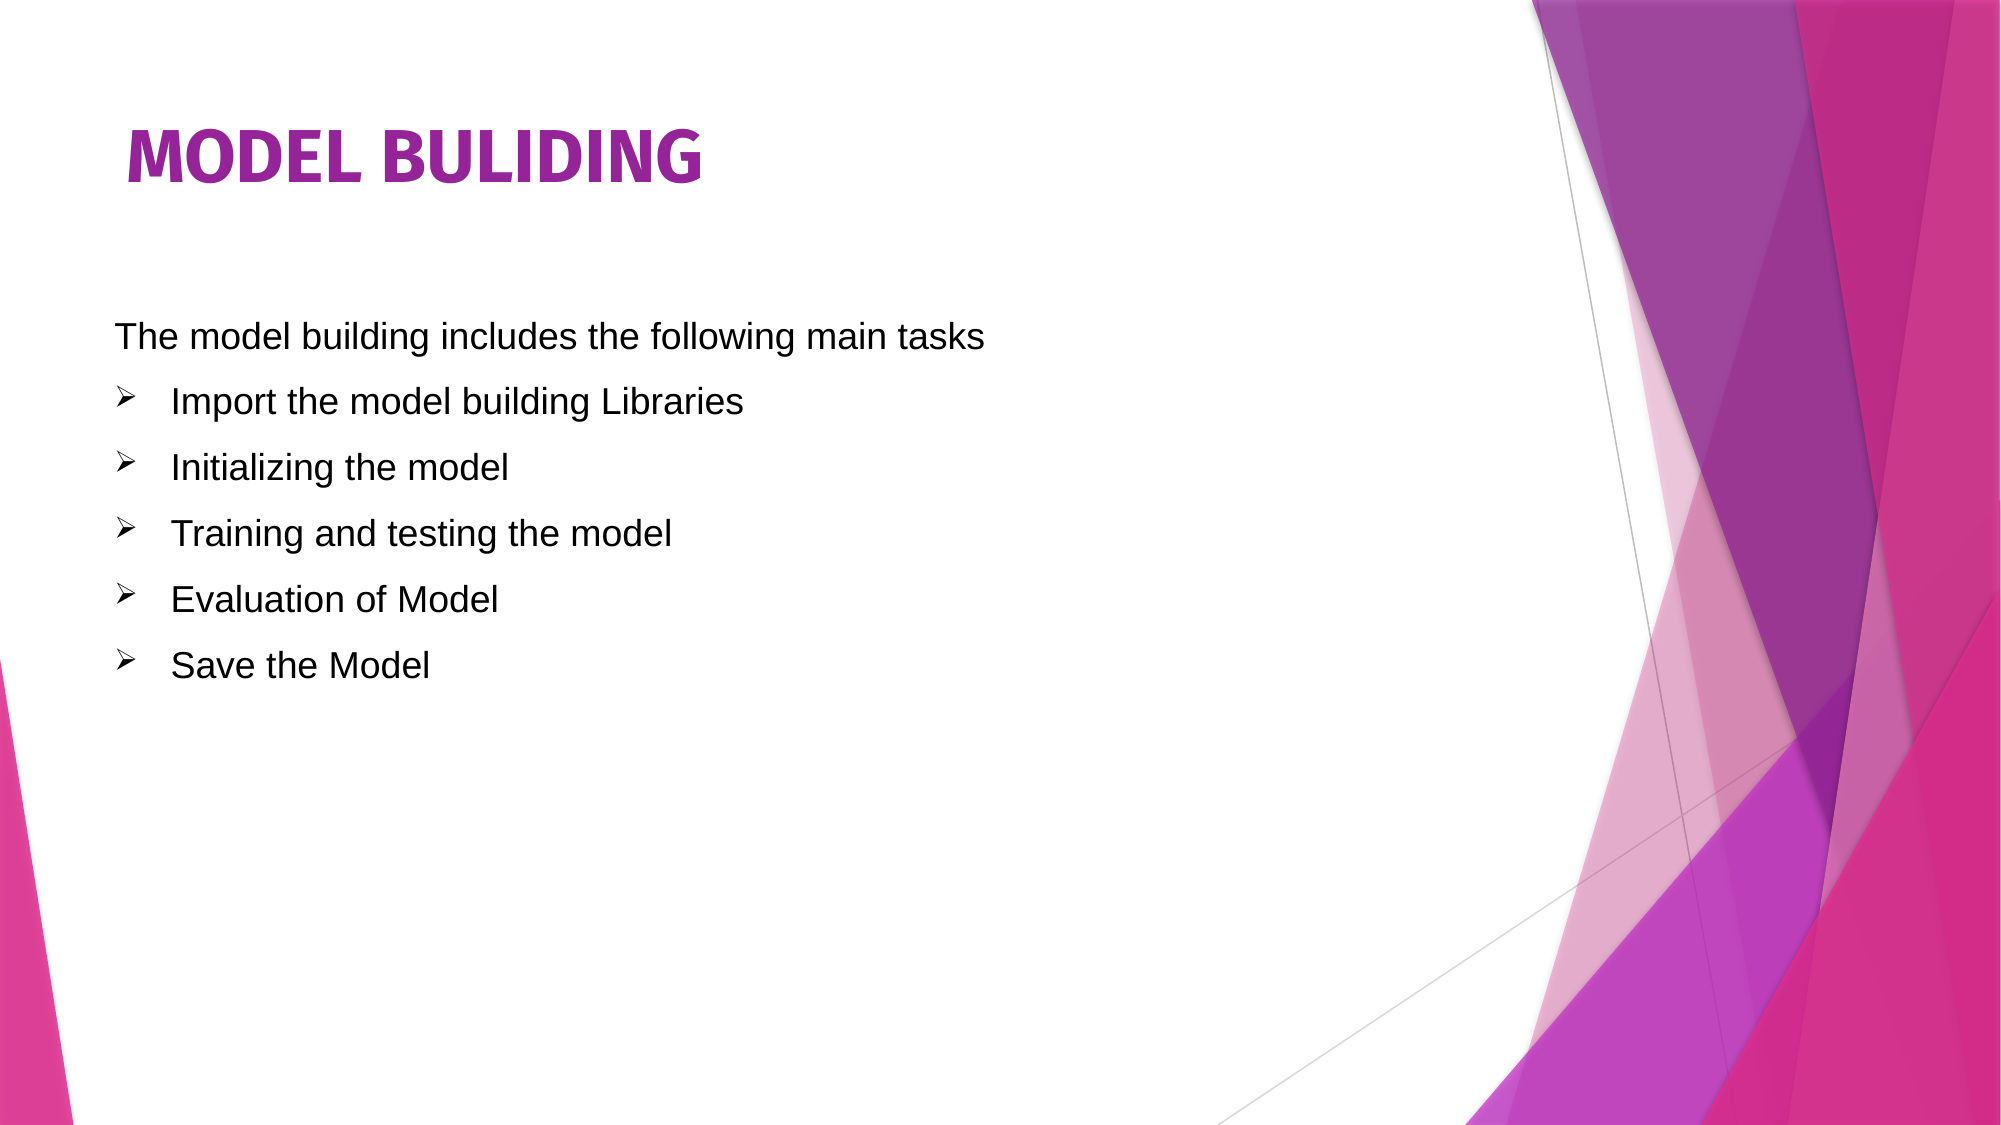

# MODEL BULIDING

The model building includes the following main tasks
Import the model building Libraries
Initializing the model
Training and testing the model
Evaluation of Model
Save the Model